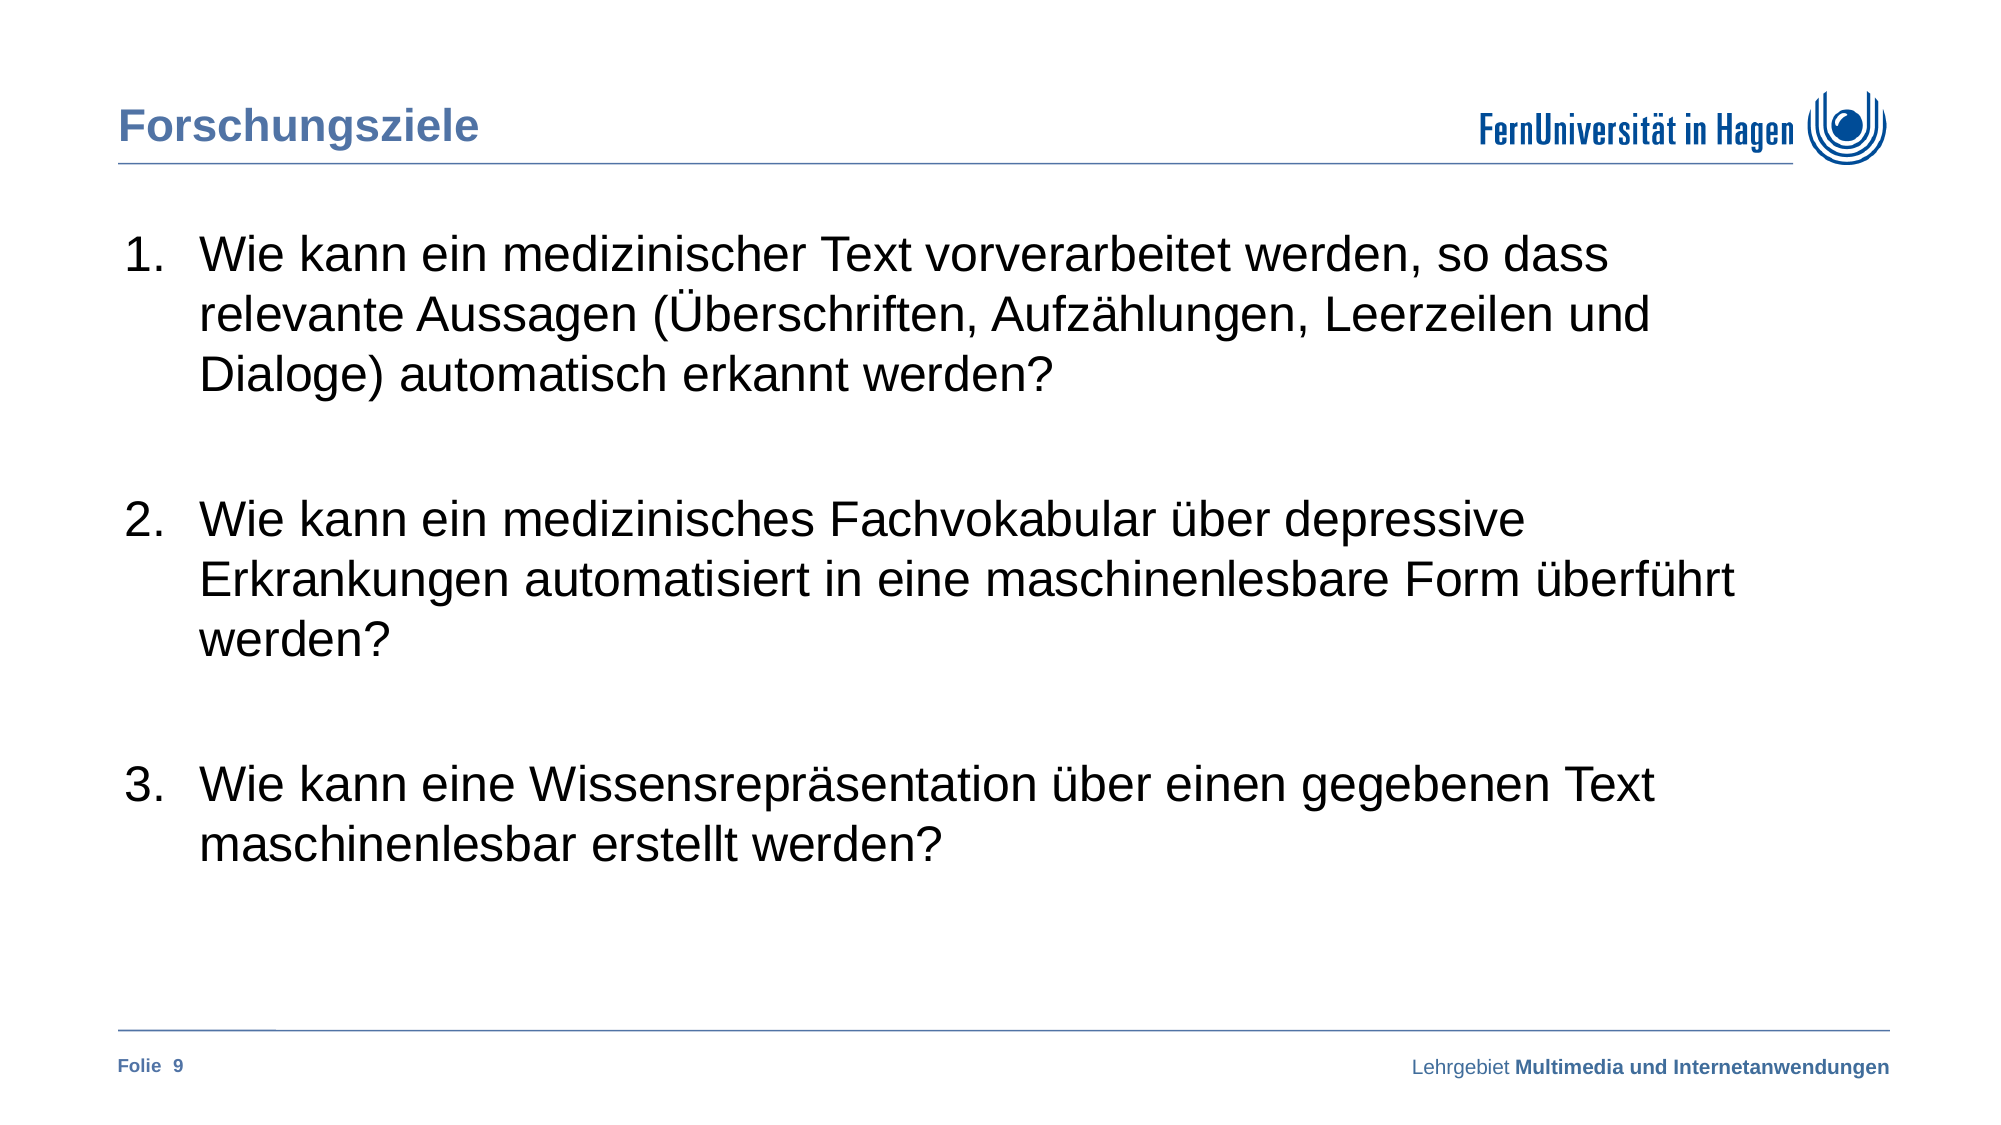

Forschungsziele
Wie kann ein medizinischer Text vorverarbeitet werden, so dass relevante Aussagen (Überschriften, Aufzählungen, Leerzeilen und Dialoge) automatisch erkannt werden?

Wie kann ein medizinisches Fachvokabular über depressive Erkrankungen automatisiert in eine maschinenlesbare Form überführt werden?

Wie kann eine Wissensrepräsentation über einen gegebenen Text maschinenlesbar erstellt werden?

9